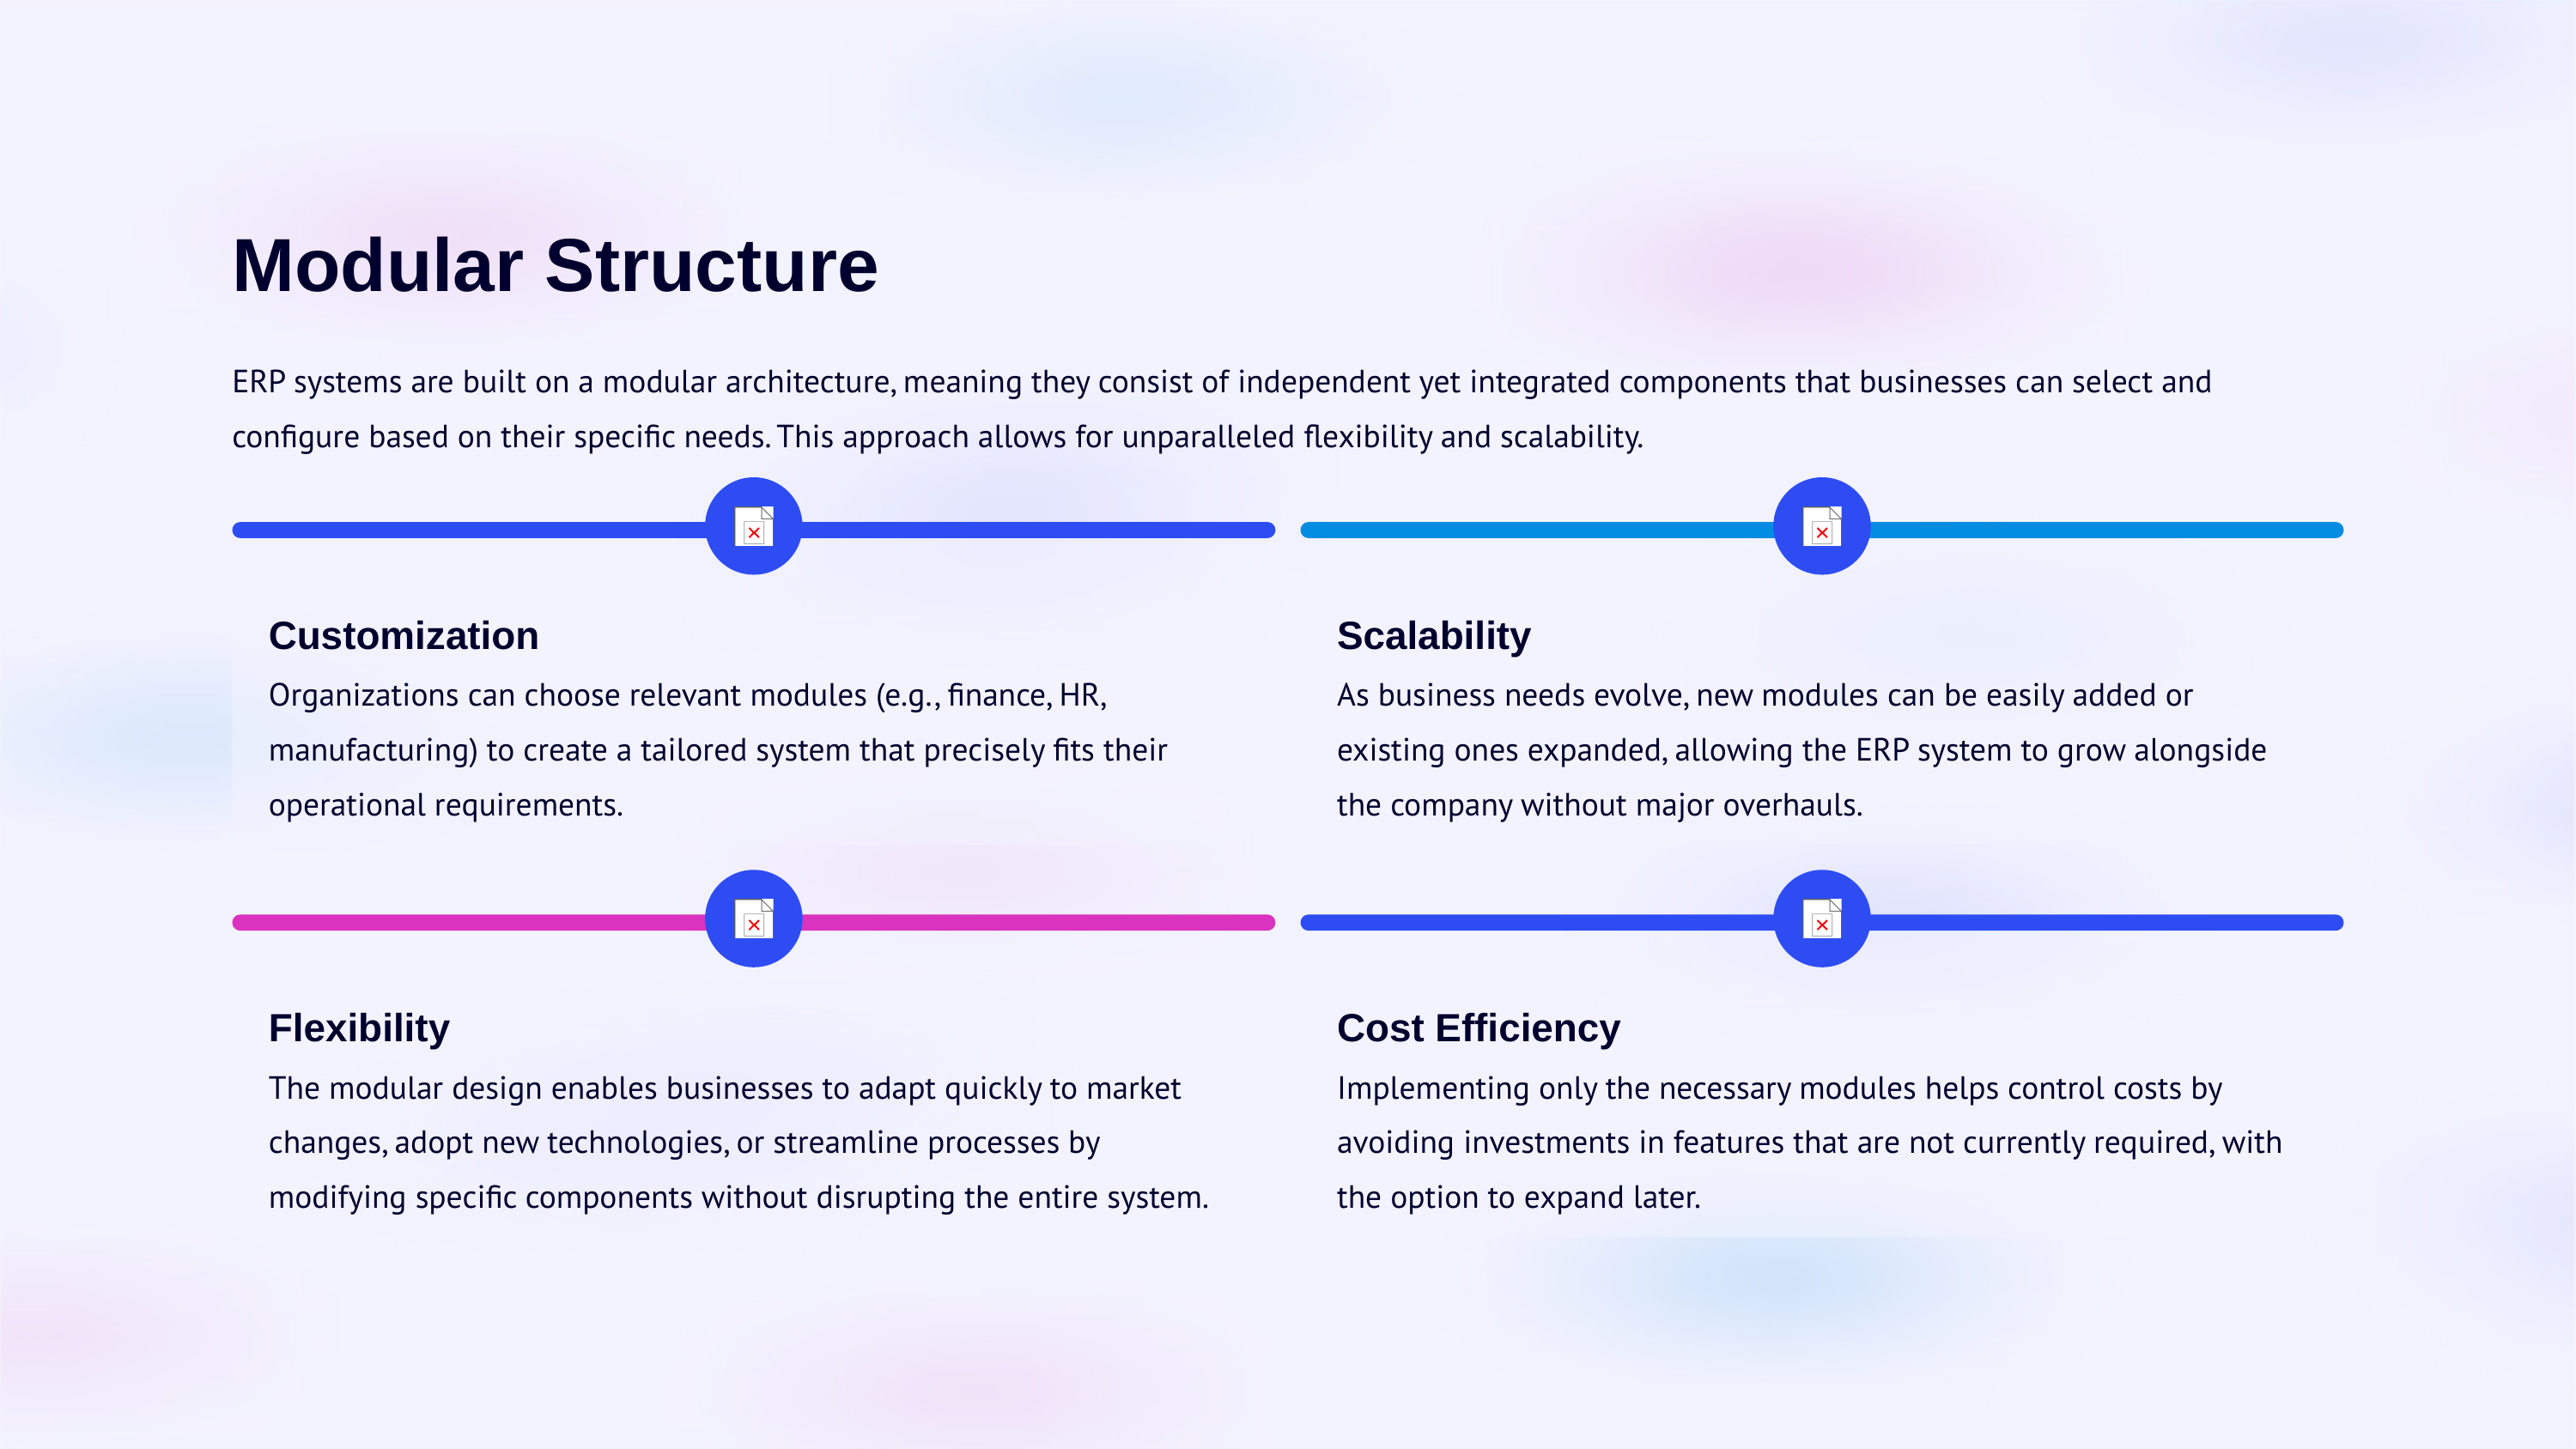

Modular Structure
ERP systems are built on a modular architecture, meaning they consist of independent yet integrated components that businesses can select and configure based on their specific needs. This approach allows for unparalleled flexibility and scalability.

Customization
Scalability
Organizations can choose relevant modules (e.g., finance, HR, manufacturing) to create a tailored system that precisely fits their operational requirements.
As business needs evolve, new modules can be easily added or existing ones expanded, allowing the ERP system to grow alongside the company without major overhauls.

Flexibility
Cost Efficiency
The modular design enables businesses to adapt quickly to market changes, adopt new technologies, or streamline processes by modifying specific components without disrupting the entire system.
Implementing only the necessary modules helps control costs by avoiding investments in features that are not currently required, with the option to expand later.